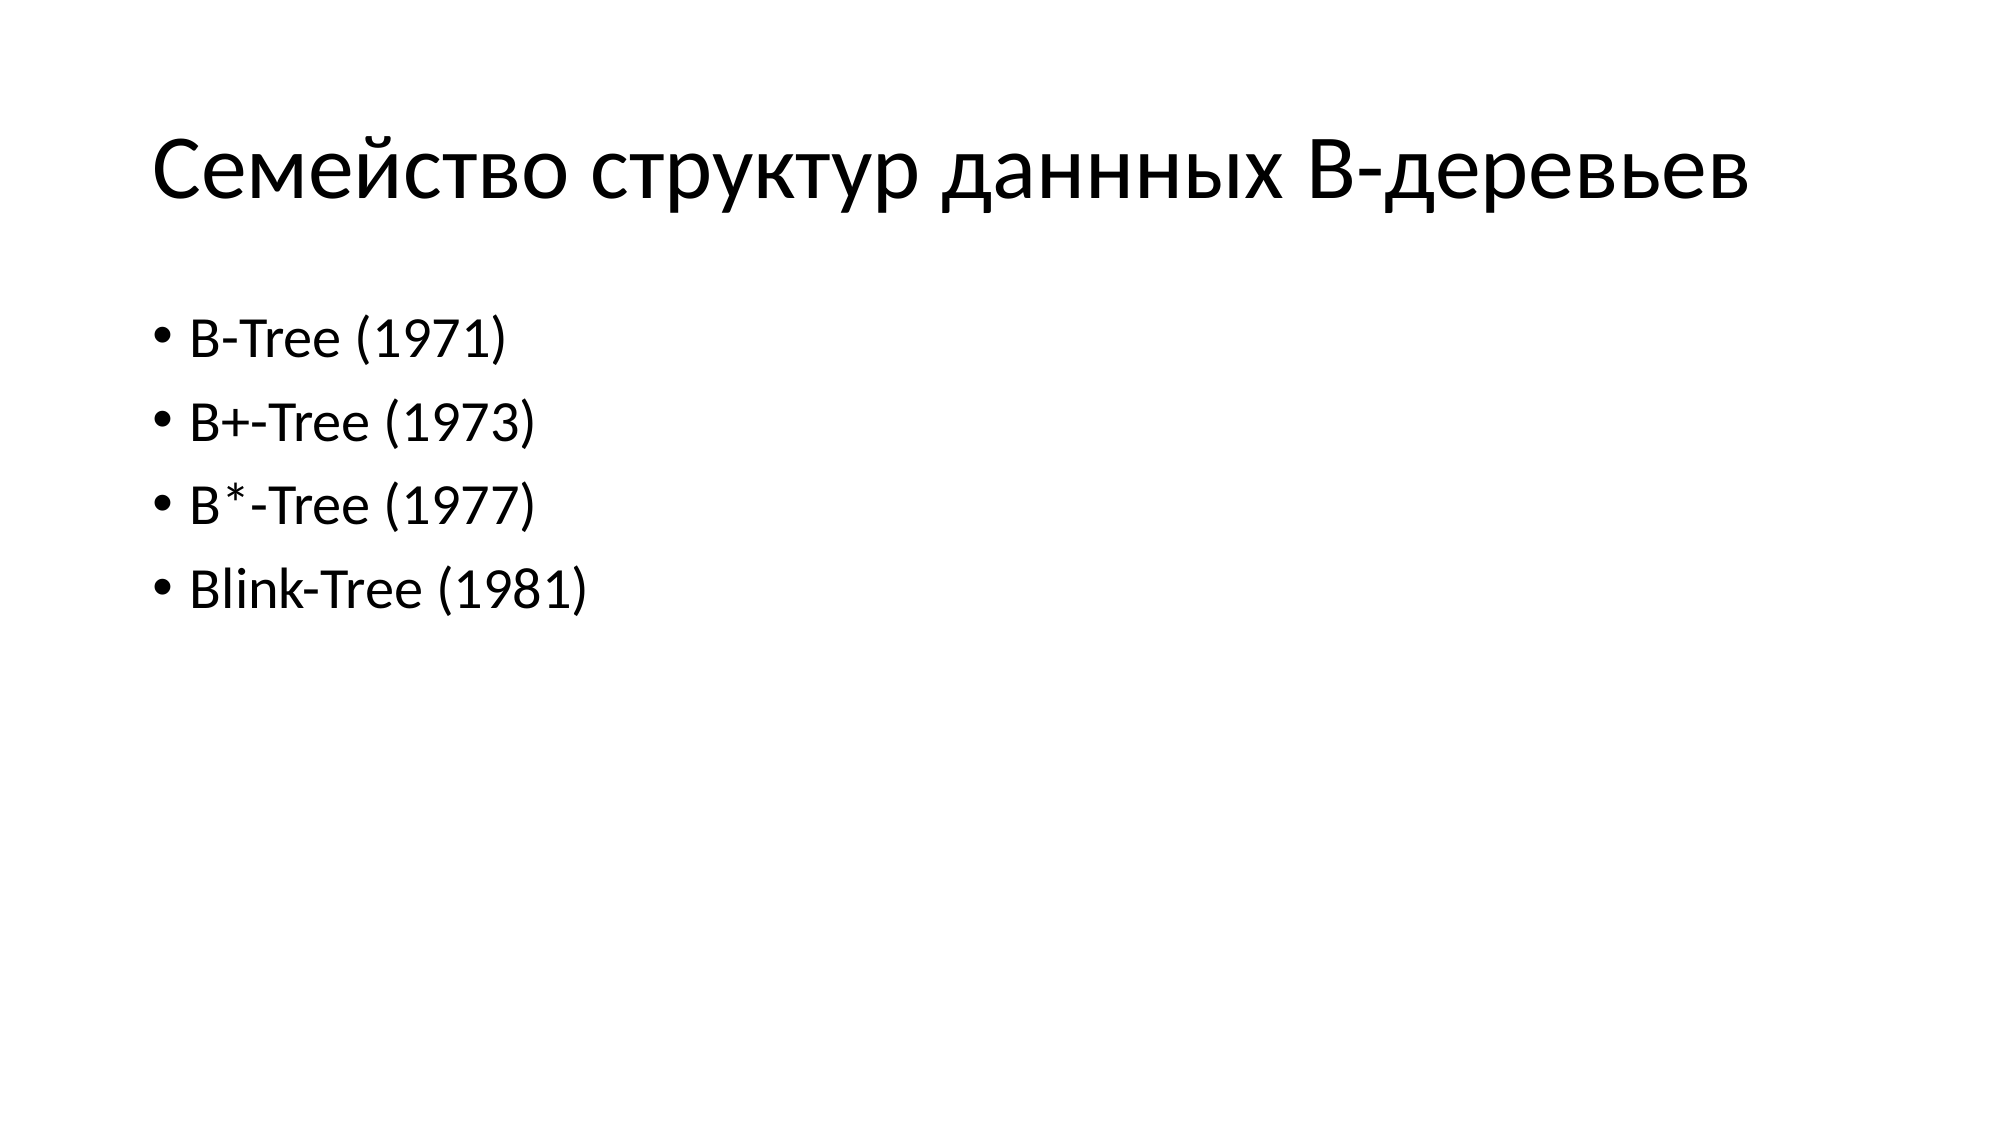

# Семейство структур даннных B-деревьев
B-Tree (1971)
B+-Tree (1973)
B*-Tree (1977)
Blink-Tree (1981)